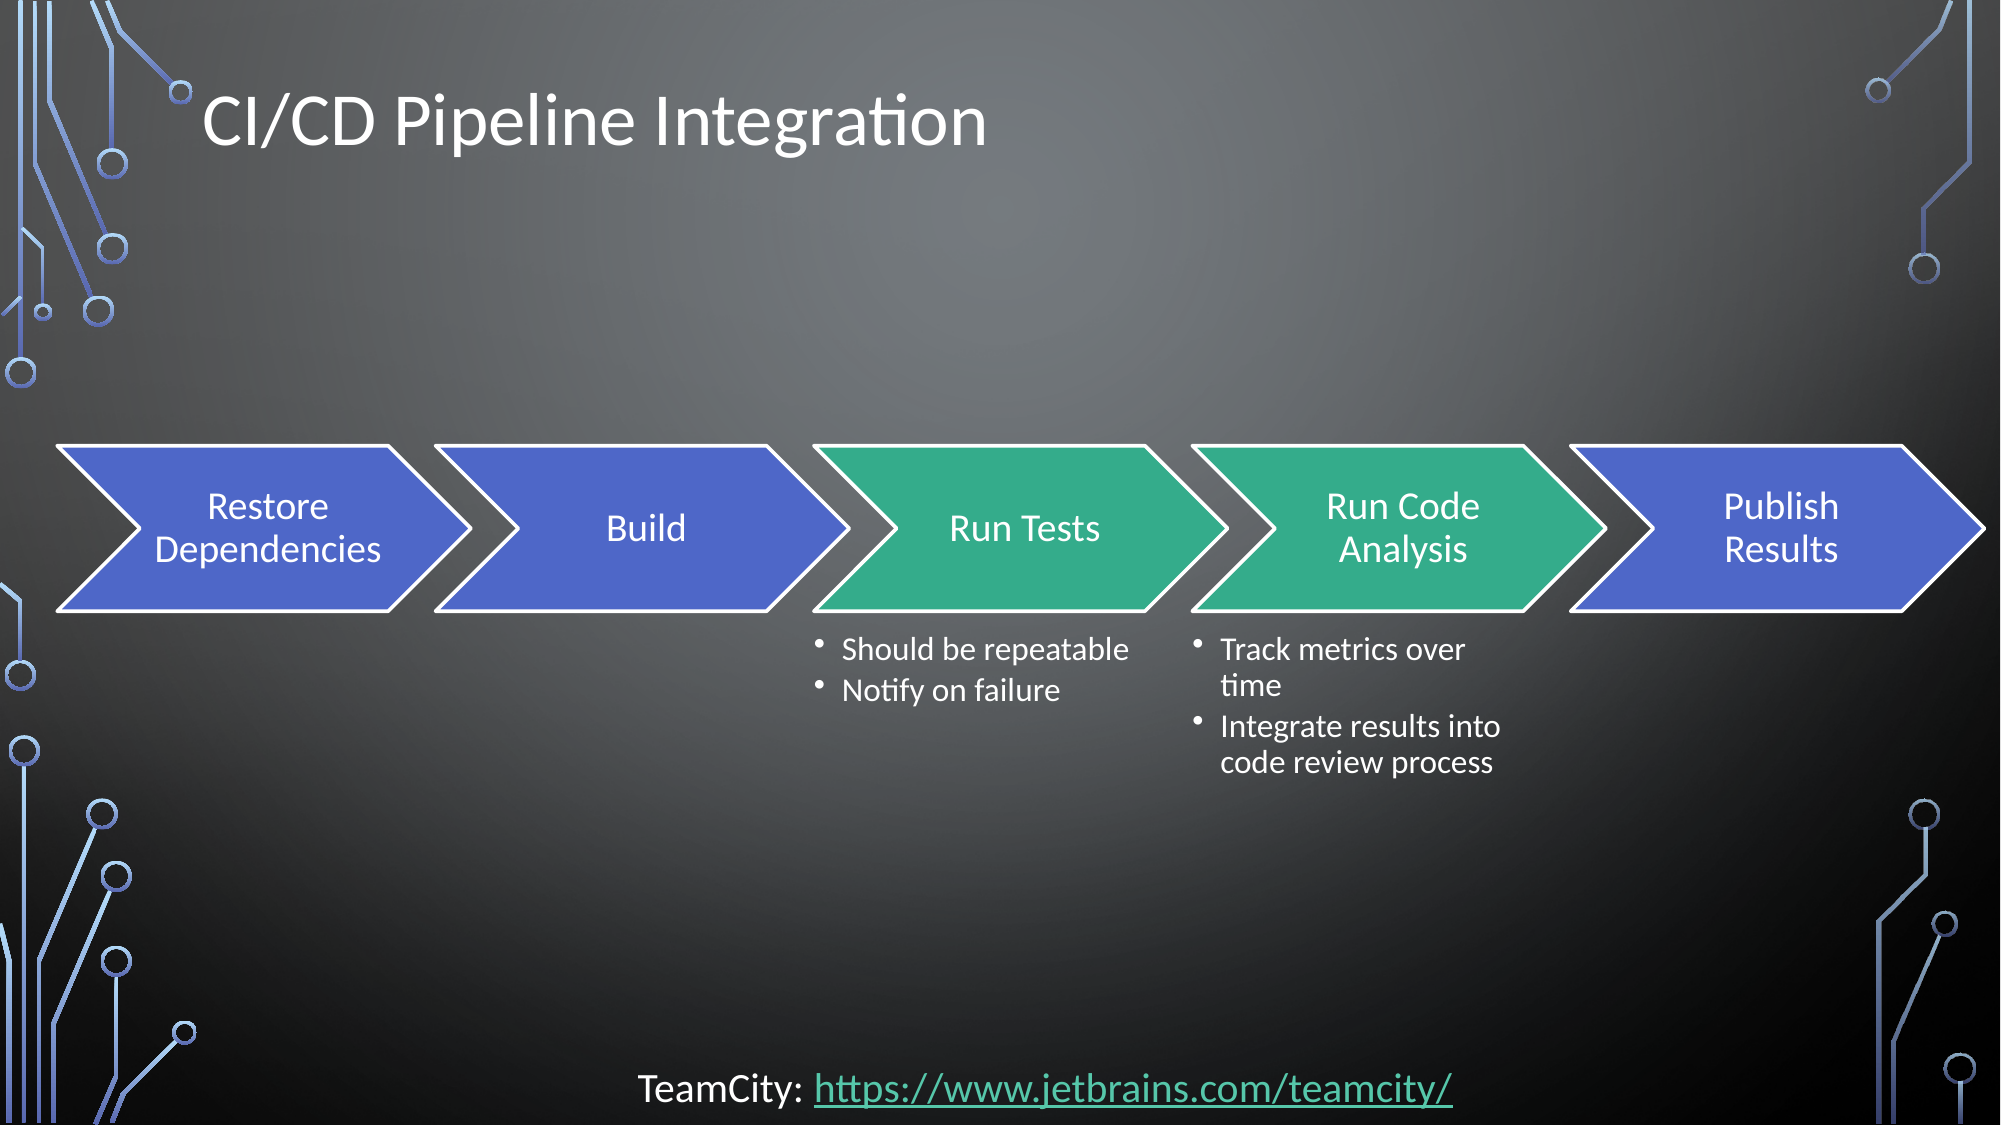

# CI/CD Pipeline Integration
Restore Dependencies
Build
Run Tests
Should be repeatable
Notify on failure
Run Code Analysis
Track metrics over time
Integrate results into code review process
Publish Results

TeamCity: https://www.jetbrains.com/teamcity/